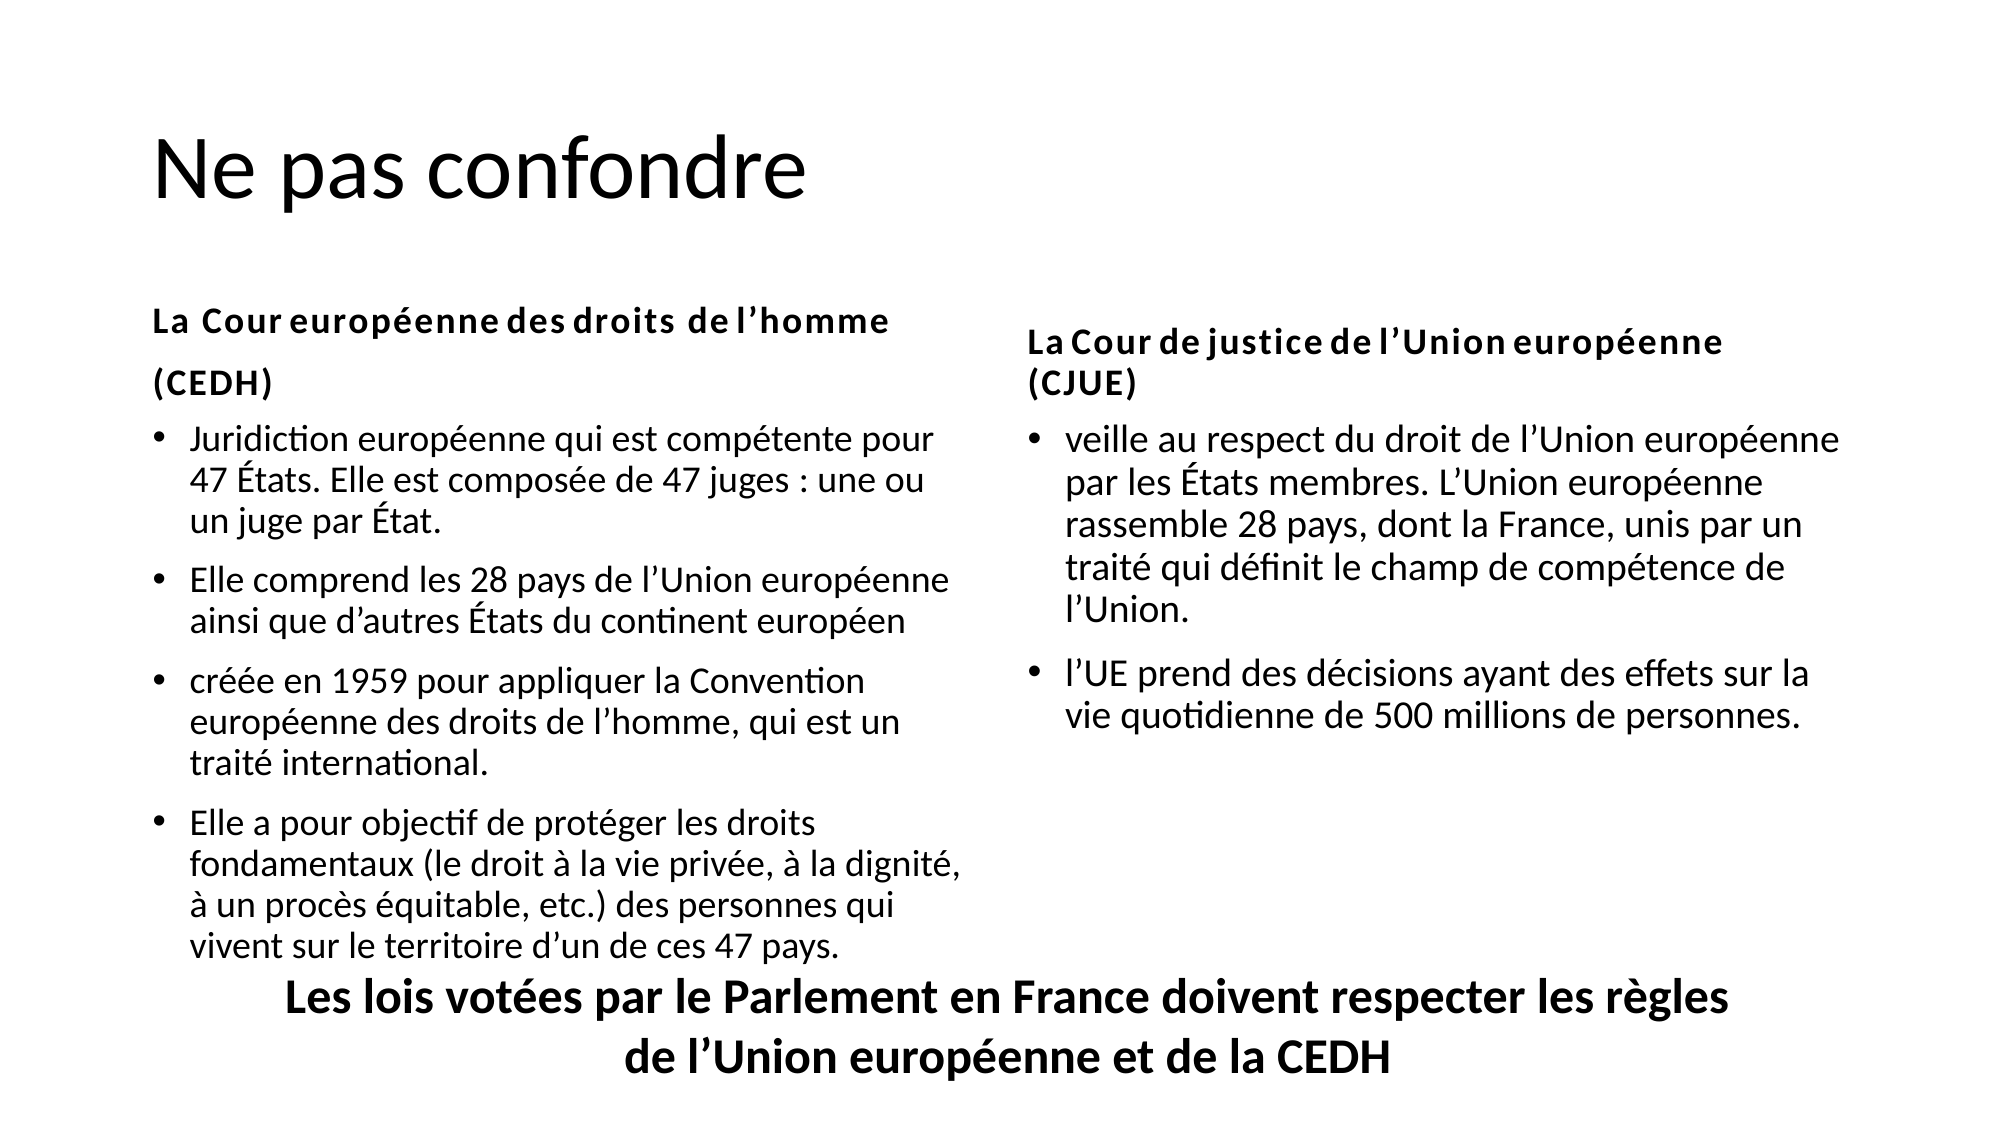

# Ne pas confondre
L a   C o u r  e u r o p é e n n e  d e s  d r o i t s   d e  l ’ h o m m e
( C E D H )
L a  C o u r  d e  j u s t i c e  d e  l ’ U n i o n  e u r o p é e n n e
( C J U E )
Juridiction européenne qui est compétente pour 47 États. Elle est composée de 47 juges : une ou un juge par État.
Elle comprend les 28 pays de l’Union européenne ainsi que d’autres États du continent européen
créée en 1959 pour appliquer la Convention européenne des droits de l’homme, qui est un traité international.
Elle a pour objectif de protéger les droits fondamentaux (le droit à la vie privée, à la dignité, à un procès équitable, etc.) des personnes qui vivent sur le territoire d’un de ces 47 pays.
veille au respect du droit de l’Union européenne par les États membres. L’Union européenne rassemble 28 pays, dont la France, unis par un traité qui définit le champ de compétence de l’Union.
l’UE prend des décisions ayant des effets sur la vie quotidienne de 500 millions de personnes.
Les lois votées par le Parlement en France doivent respecter les règles de l’Union européenne et de la CEDH